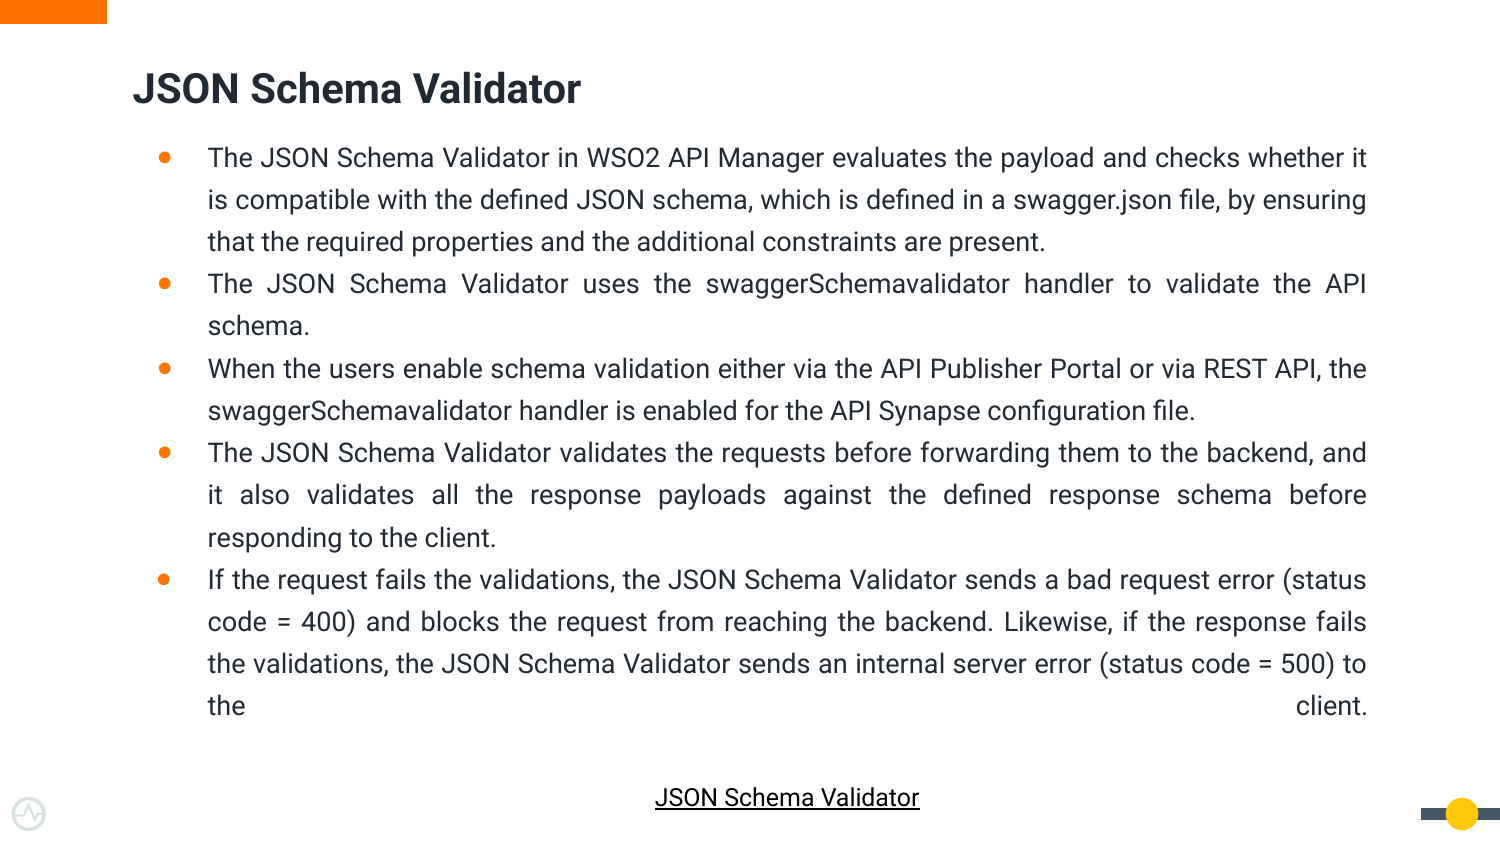

# JSON Schema Validator
The JSON Schema Validator in WSO2 API Manager evaluates the payload and checks whether it is compatible with the defined JSON schema, which is defined in a swagger.json file, by ensuring that the required properties and the additional constraints are present.
The JSON Schema Validator uses the swaggerSchemavalidator handler to validate the API schema.
When the users enable schema validation either via the API Publisher Portal or via REST API, the swaggerSchemavalidator handler is enabled for the API Synapse configuration file.
The JSON Schema Validator validates the requests before forwarding them to the backend, and it also validates all the response payloads against the defined response schema before responding to the client.
If the request fails the validations, the JSON Schema Validator sends a bad request error (status code = 400) and blocks the request from reaching the backend. Likewise, if the response fails the validations, the JSON Schema Validator sends an internal server error (status code = 500) to the client.
JSON Schema Validator